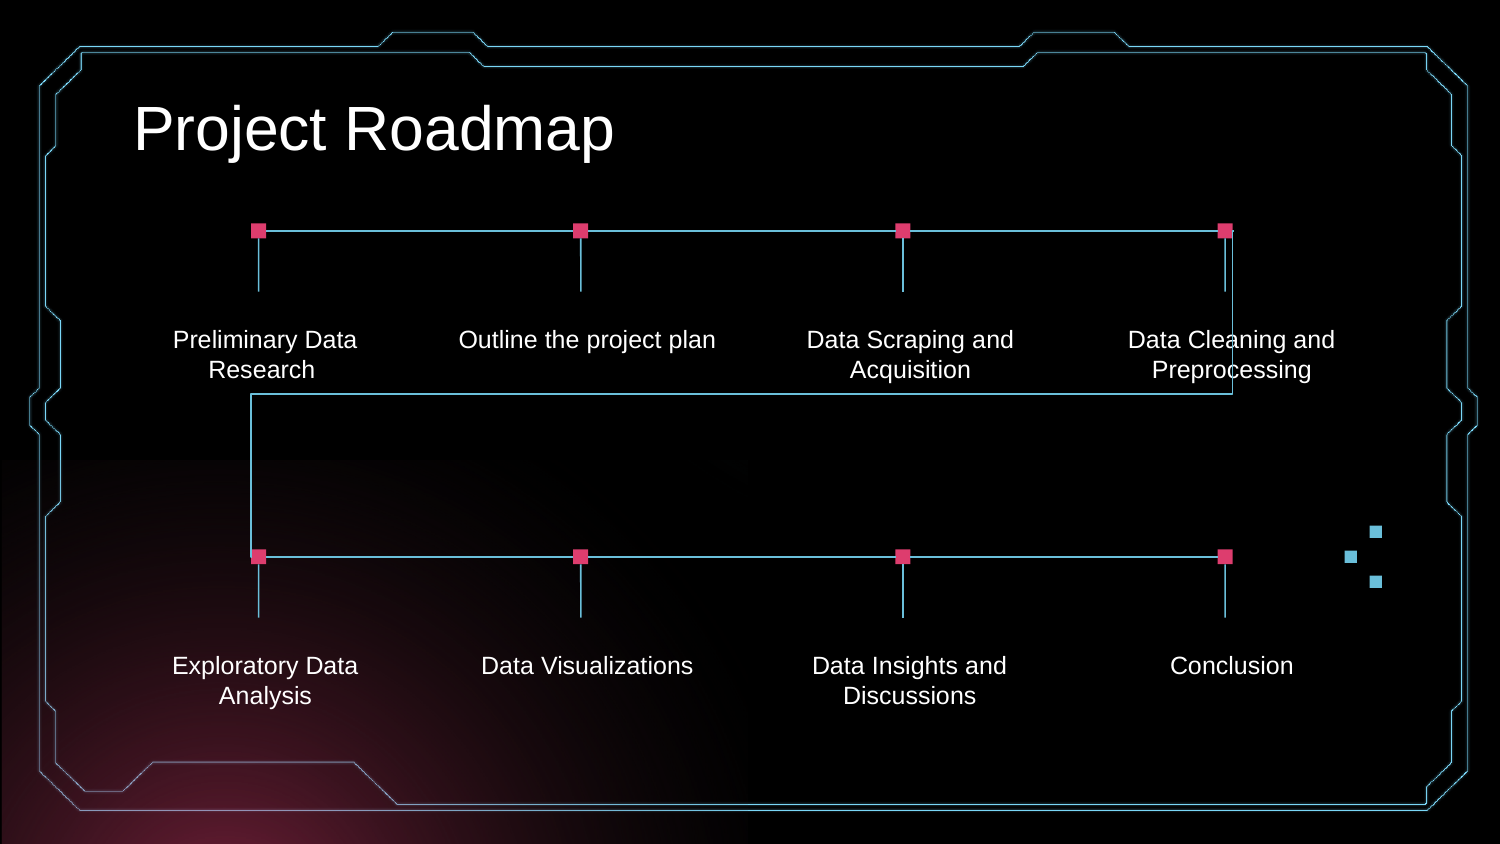

# Project Roadmap

Preliminary Data Research
Outline the project plan
Data Cleaning and Preprocessing
Data Scraping and Acquisition

Data Visualizations
Data Insights and Discussions
Conclusion
Exploratory Data Analysis